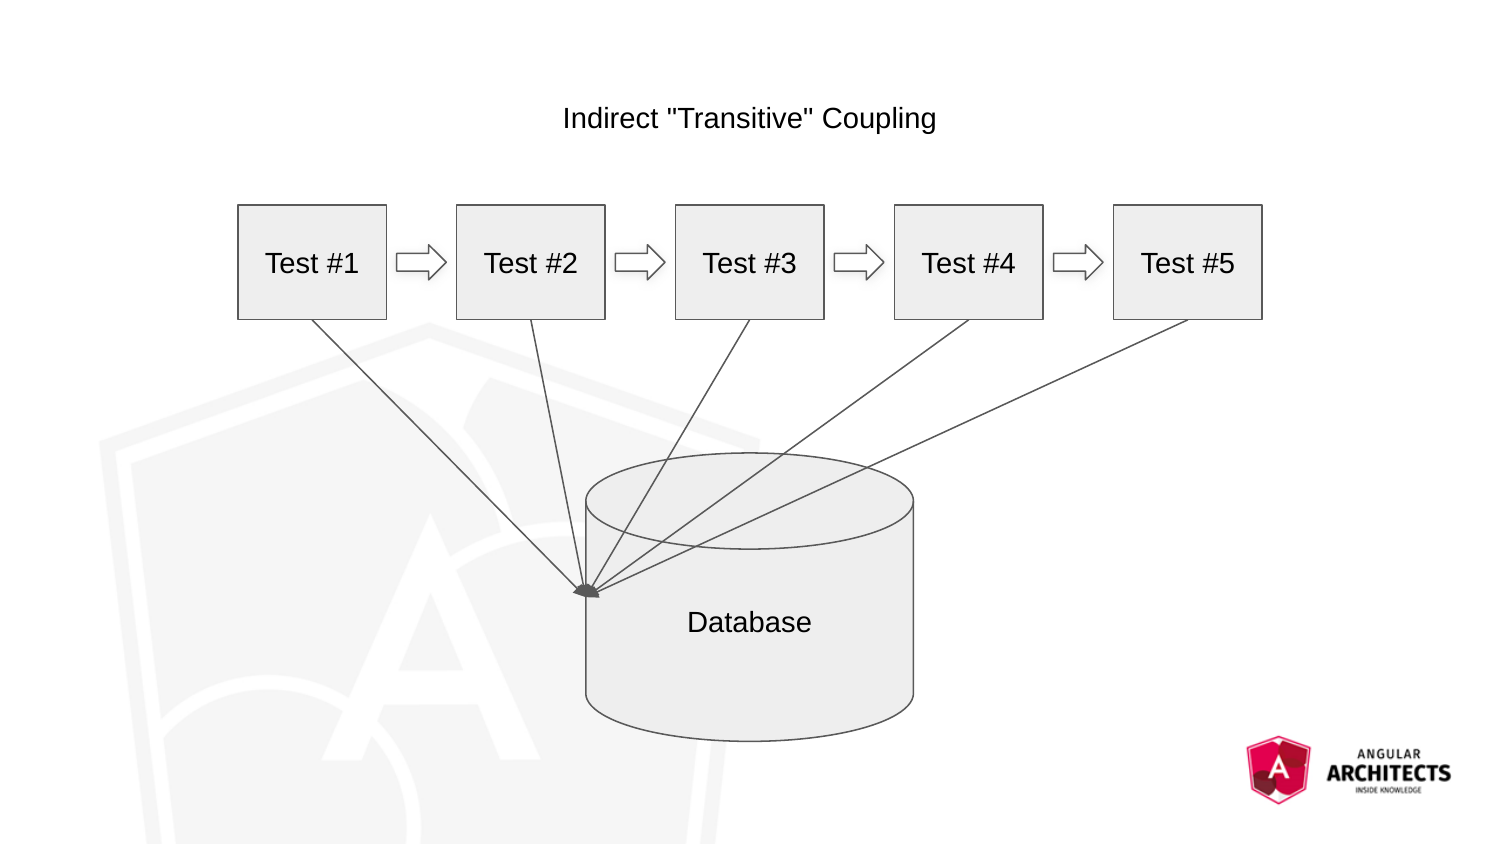

Indirect "Transitive" Coupling
Test #1
Test #2
Test #3
Test #4
Test #5

Database